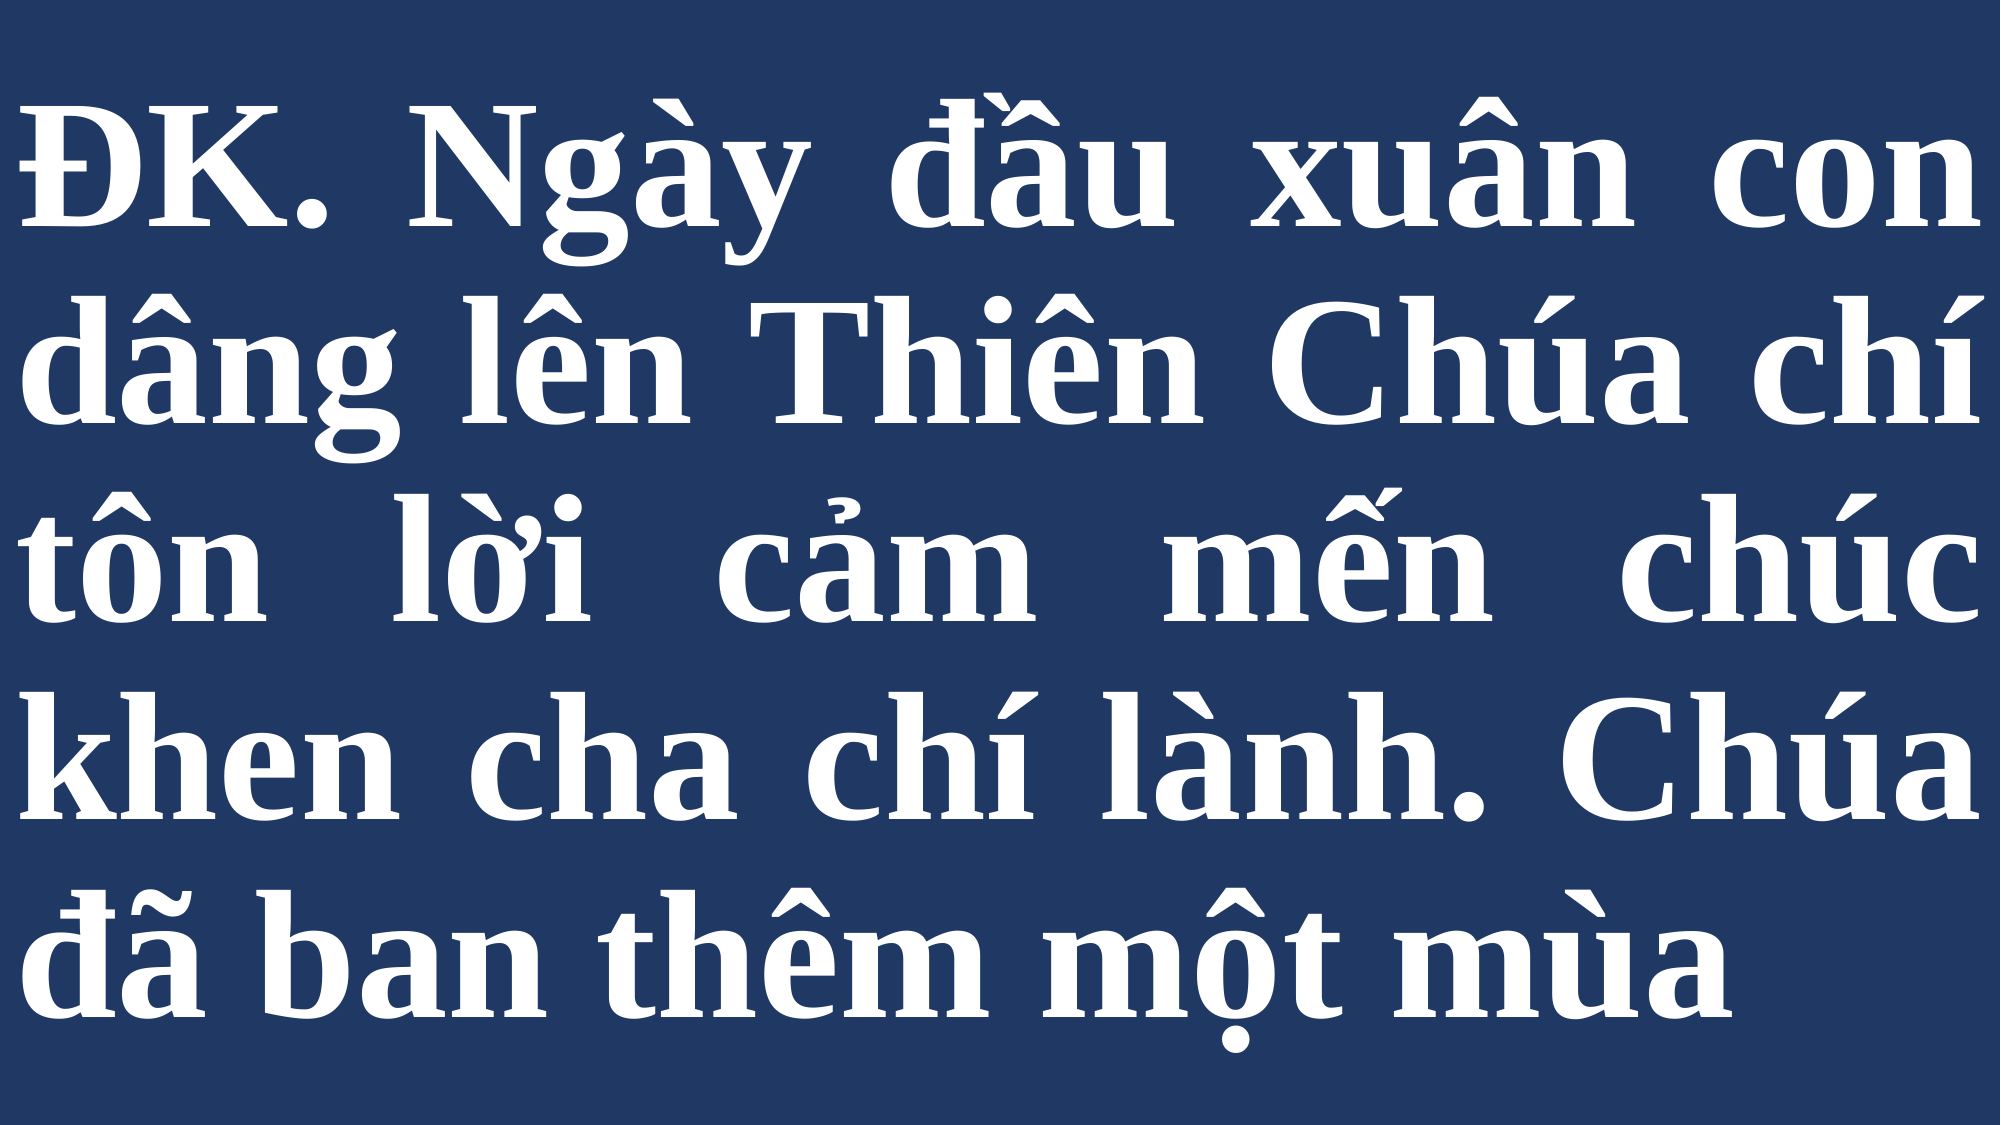

# ĐK. Ngày đầu xuân con dâng lên Thiên Chúa chí tôn lời cảm mến chúc khen cha chí lành. Chúa đã ban thêm một mùa